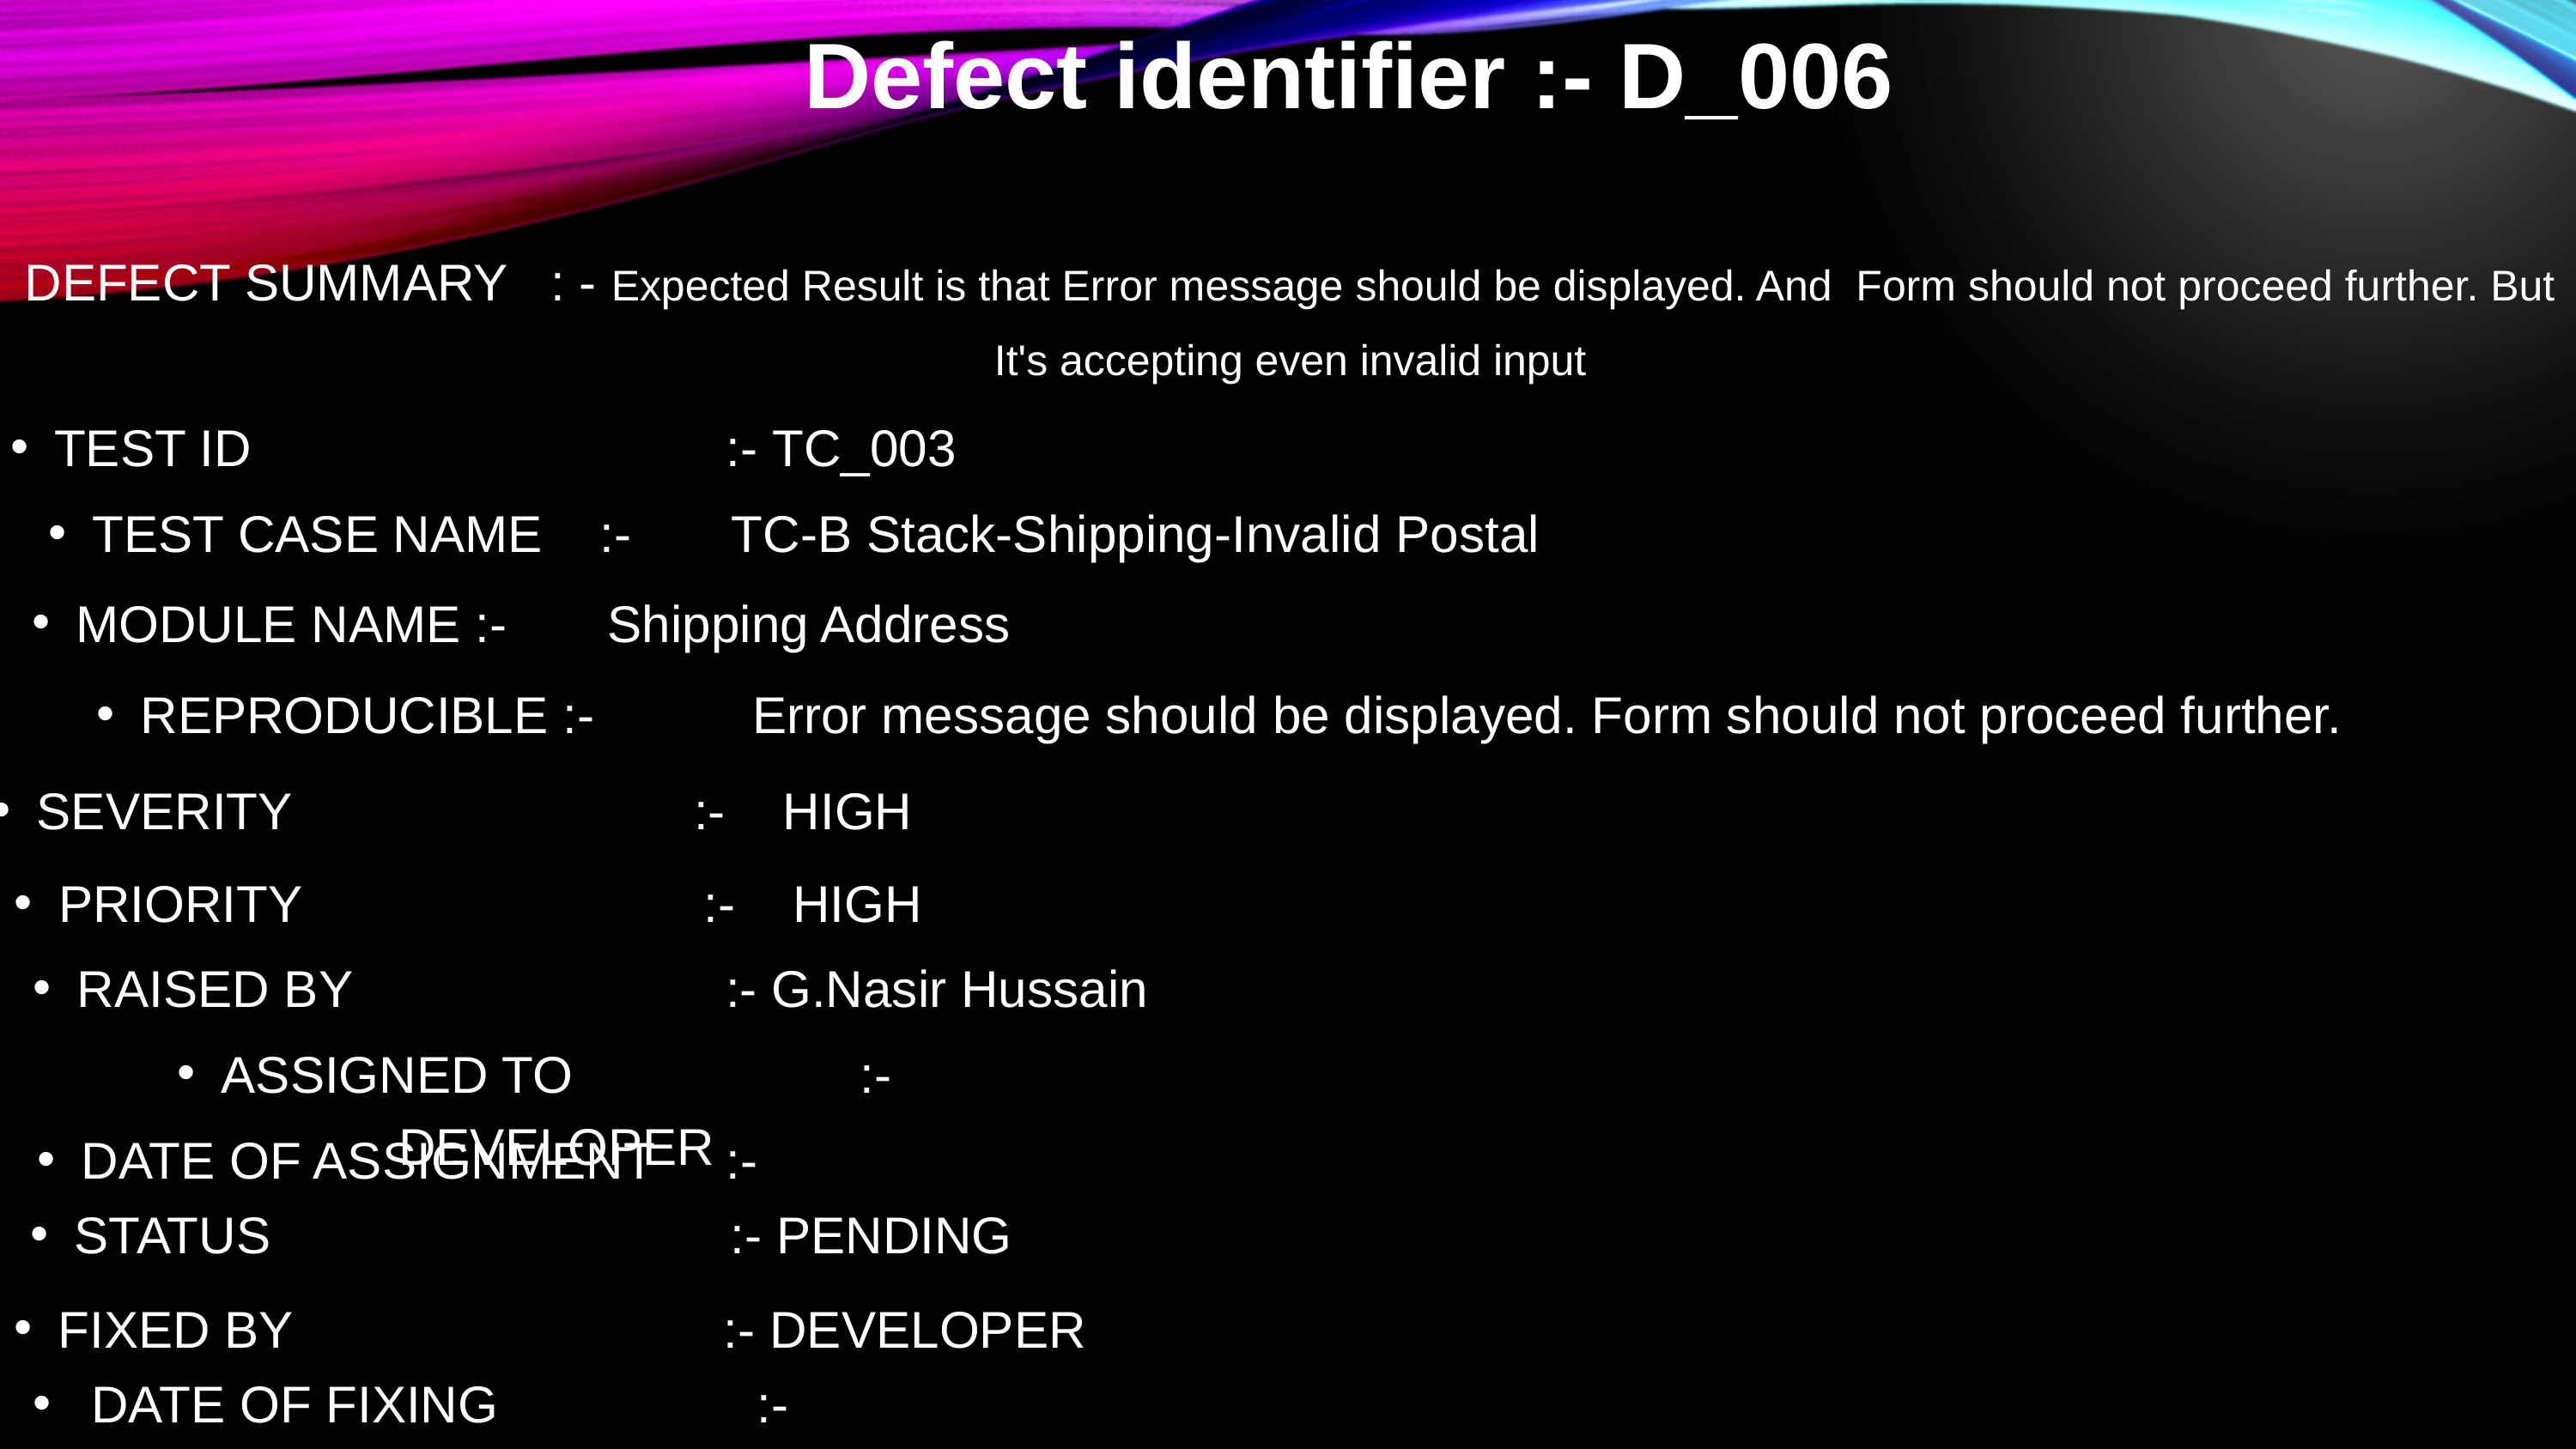

Defect identifier :- D_006
DEFECT SUMMARY   : - Expected Result is that Error message should be displayed. And  Form should not proceed further. But It's accepting even invalid input
TEST ID                                 :- TC_003
TEST CASE NAME    :-       TC-B Stack-Shipping-Invalid Postal
MODULE NAME :-       Shipping Address
REPRODUCIBLE :-           Error message should be displayed. Form should not proceed further.
SEVERITY                            :-    HIGH
PRIORITY                            :-    HIGH
RAISED BY                          :- G.Nasir Hussain
ASSIGNED TO                    :-  DEVELOPER
DATE OF ASSIGNMENT     :-
STATUS                                :- PENDING
FIXED BY                              :- DEVELOPER
 DATE OF FIXING                  :-